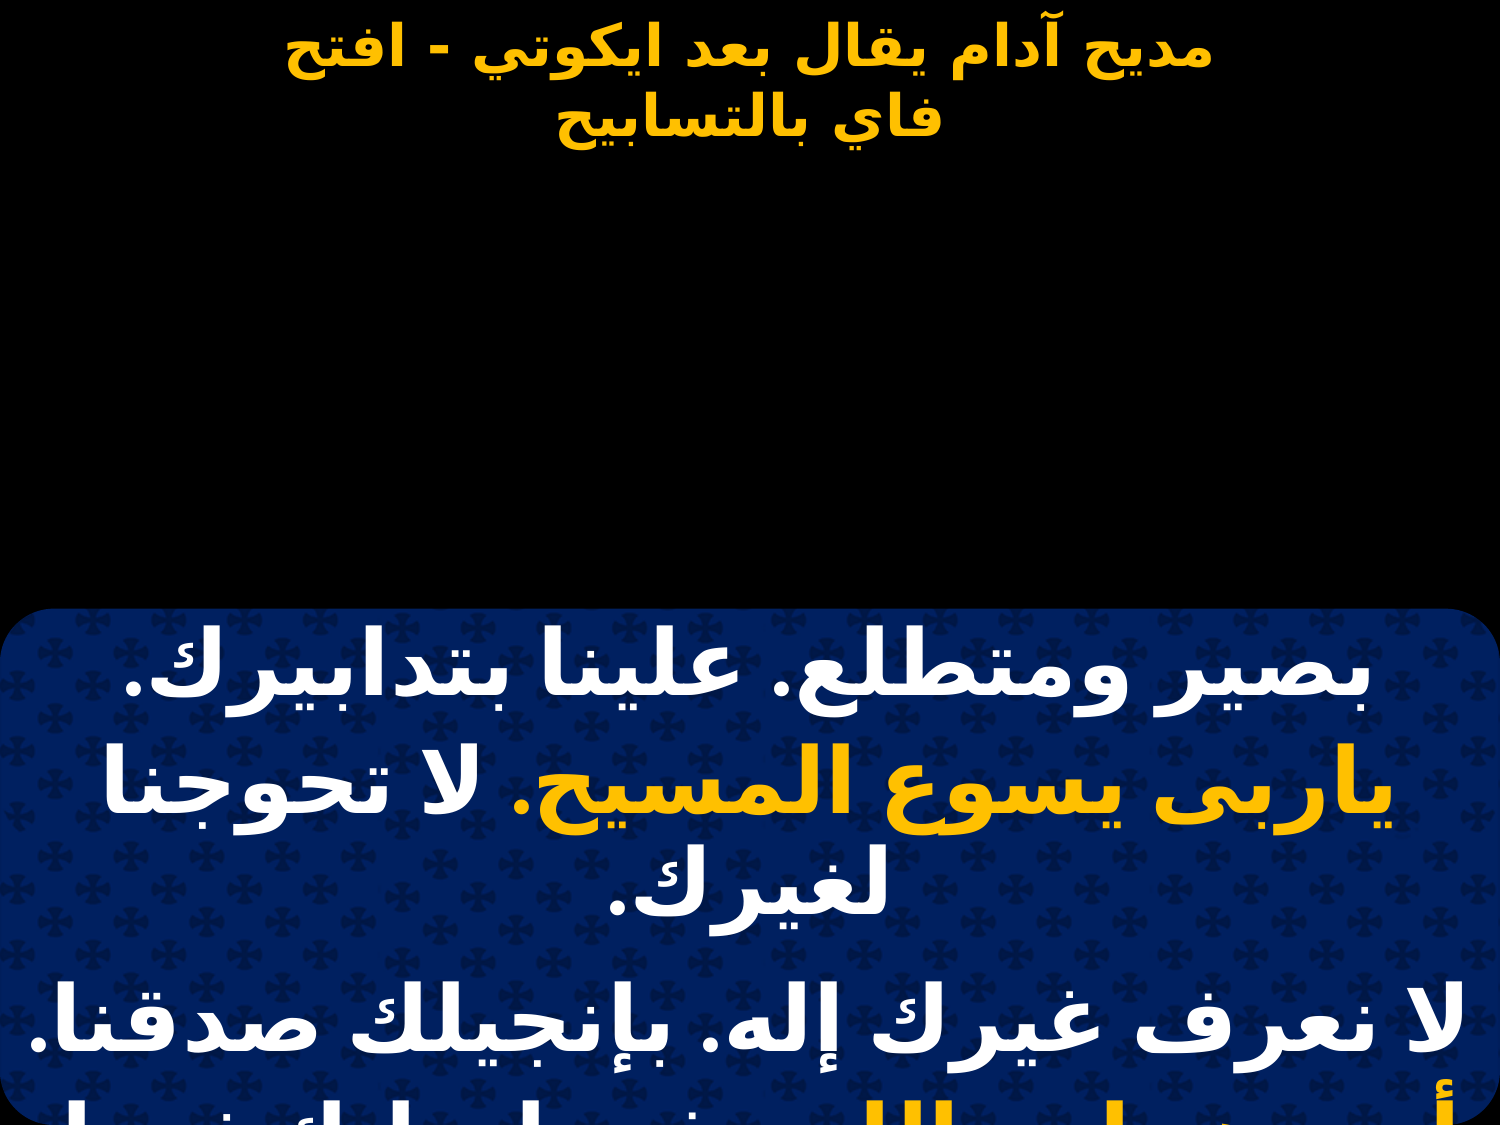

#
| بصير ومتطلع. علينا بتدابيرك. |
| --- |
| ياربى يسوع المسيح. لا تحوجنا لغيرك. |
|  |
| لا نعرف غيرك إله. بإنجيلك صدقنا. |
| أنت هو إبن اللـه. فى ايمانك ثبتنا. |